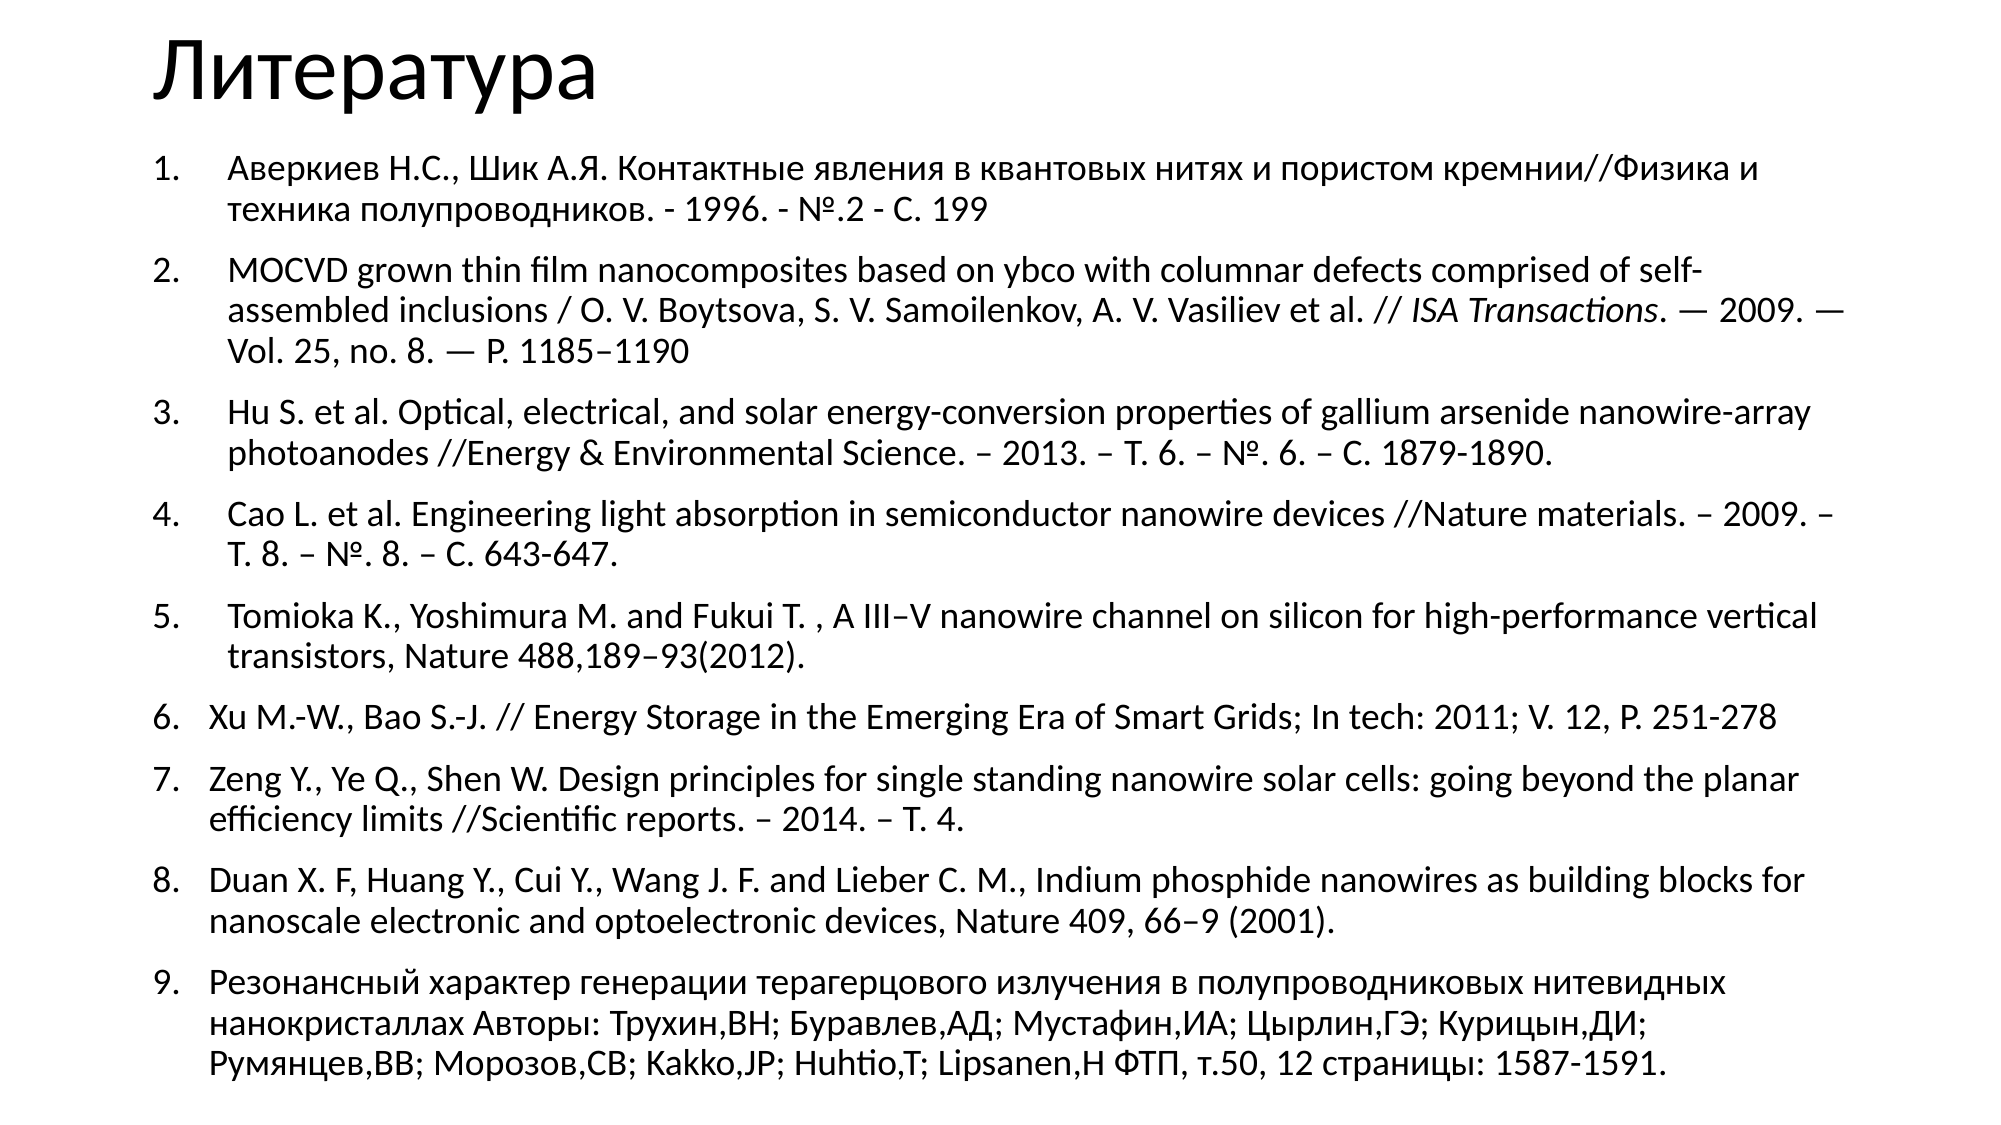

# Литература
Аверкиев Н.С., Шик А.Я. Контактные явления в квантовых нитях и пористом кремнии//Физика и техника полупроводников. - 1996. - №.2 - С. 199
MOCVD grown thin film nanocomposites based on ybco with columnar defects comprised of self-assembled inclusions / O. V. Boytsova, S. V. Samoilenkov, A. V. Vasiliev et al. // ISA Transactions. — 2009. — Vol. 25, no. 8. — P. 1185–1190
Hu S. et al. Optical, electrical, and solar energy-conversion properties of gallium arsenide nanowire-array photoanodes //Energy & Environmental Science. – 2013. – Т. 6. – №. 6. – С. 1879-1890.
Cao L. et al. Engineering light absorption in semiconductor nanowire devices //Nature materials. – 2009. – Т. 8. – №. 8. – С. 643-647.
Tomioka K., Yoshimura M. and Fukui T. , A III–V nanowire channel on silicon for high-performance vertical transistors, Nature 488,189–93(2012).
Xu M.-W., Bao S.-J. // Energy Storage in the Emerging Era of Smart Grids; In tech: 2011; V. 12, P. 251-278
Zeng Y., Ye Q., Shen W. Design principles for single standing nanowire solar cells: going beyond the planar efficiency limits //Scientific reports. – 2014. – Т. 4.
Duan X. F, Huang Y., Cui Y., Wang J. F. and Lieber C. M., Indium phosphide nanowires as building blocks for nanoscale electronic and optoelectronic devices, Nature 409, 66–9 (2001).
Резонансный характер генерации терагерцового излучения в полупроводниковых нитевидных нанокристаллах Авторы: Трухин,ВН; Буравлев,АД; Мустафин,ИА; Цырлин,ГЭ; Курицын,ДИ; Румянцев,ВВ; Морозов,СВ; Kakko,JP; Huhtio,T; Lipsanen,H ФТП, т.50, 12 страницы: 1587-1591.